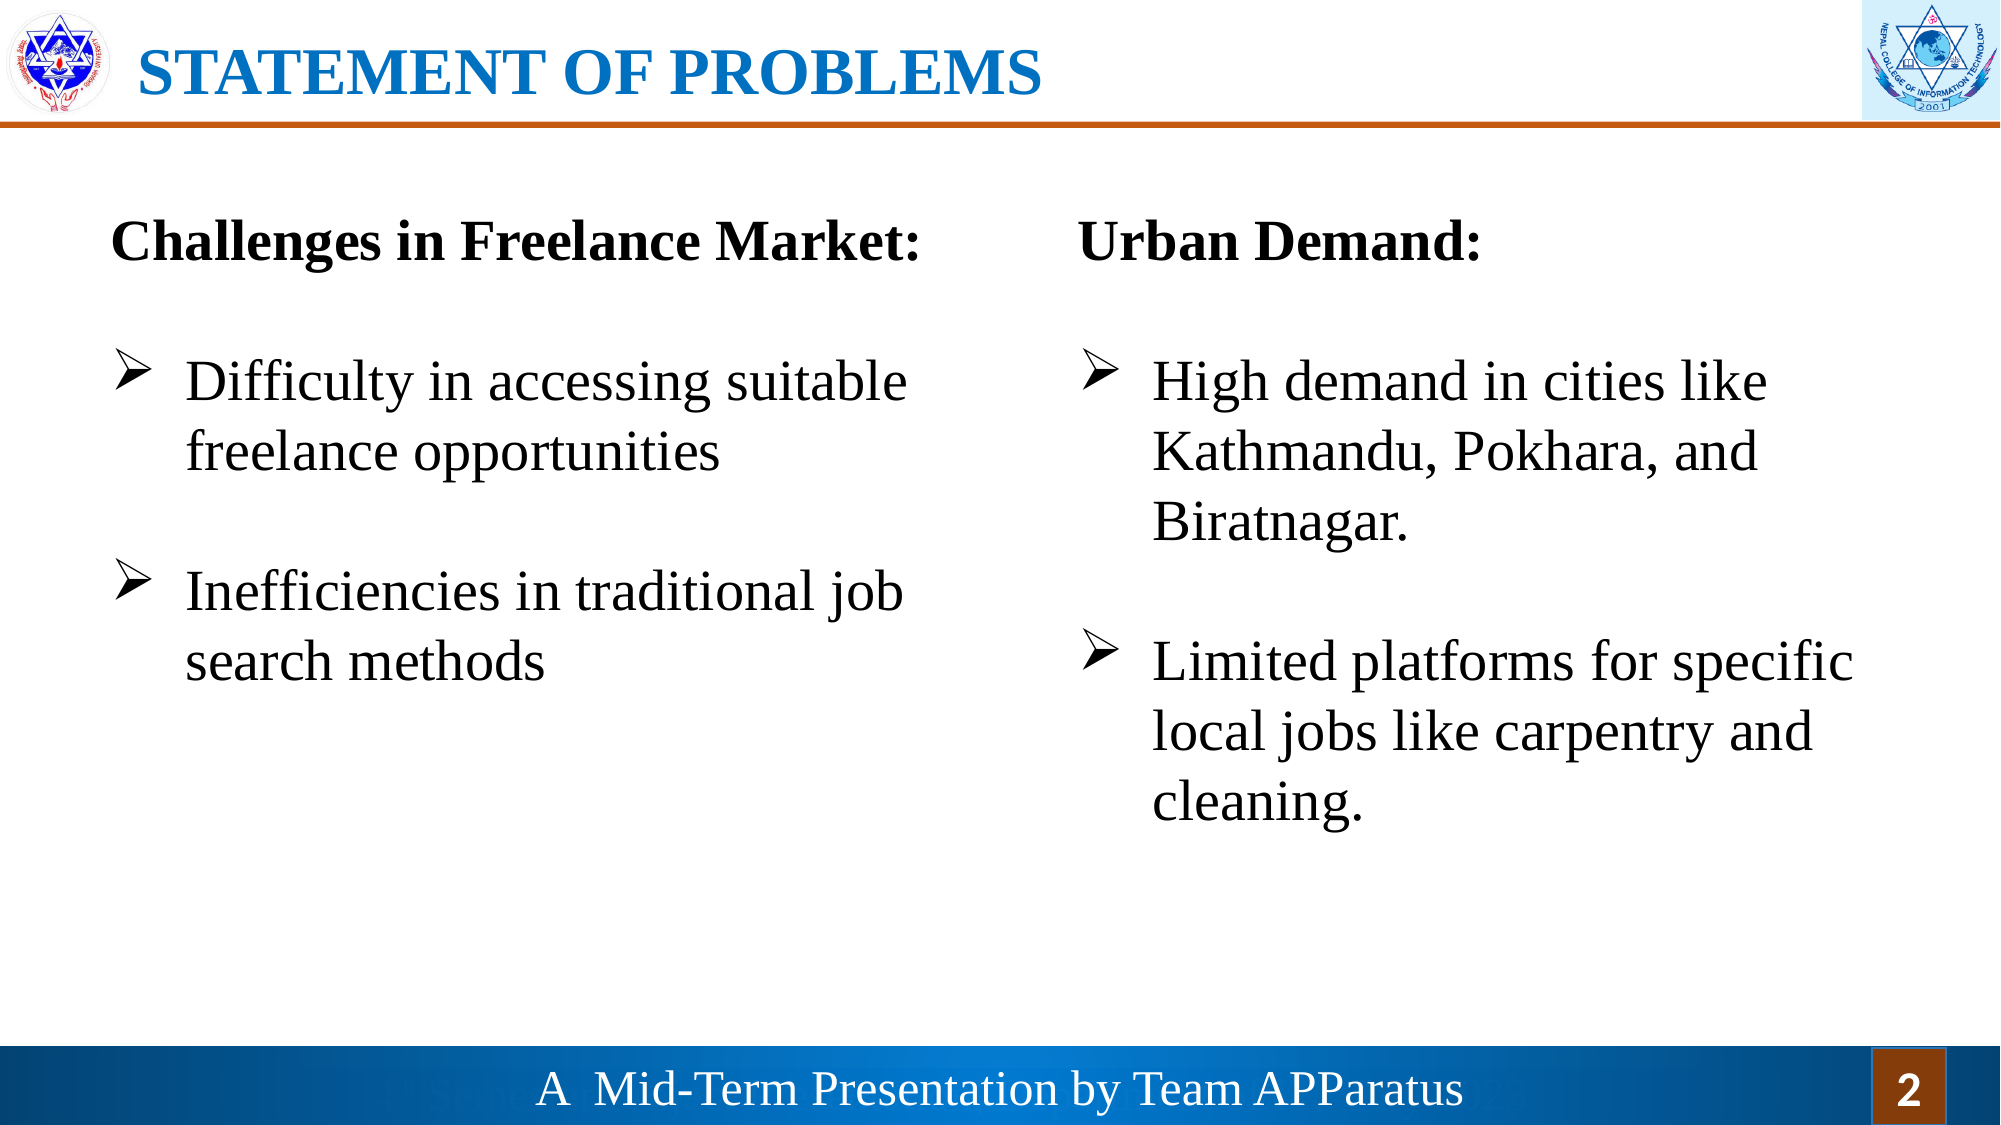

# STATEMENT OF PROBLEMS
Challenges in Freelance Market:

Difficulty in accessing suitable freelance opportunities

Inefficiencies in traditional job search methods

Urban Demand:

High demand in cities like Kathmandu, Pokhara, and Biratnagar.

Limited platforms for specific local jobs like carpentry and cleaning.
A  Mid-Term Presentation by Team APParatus
2